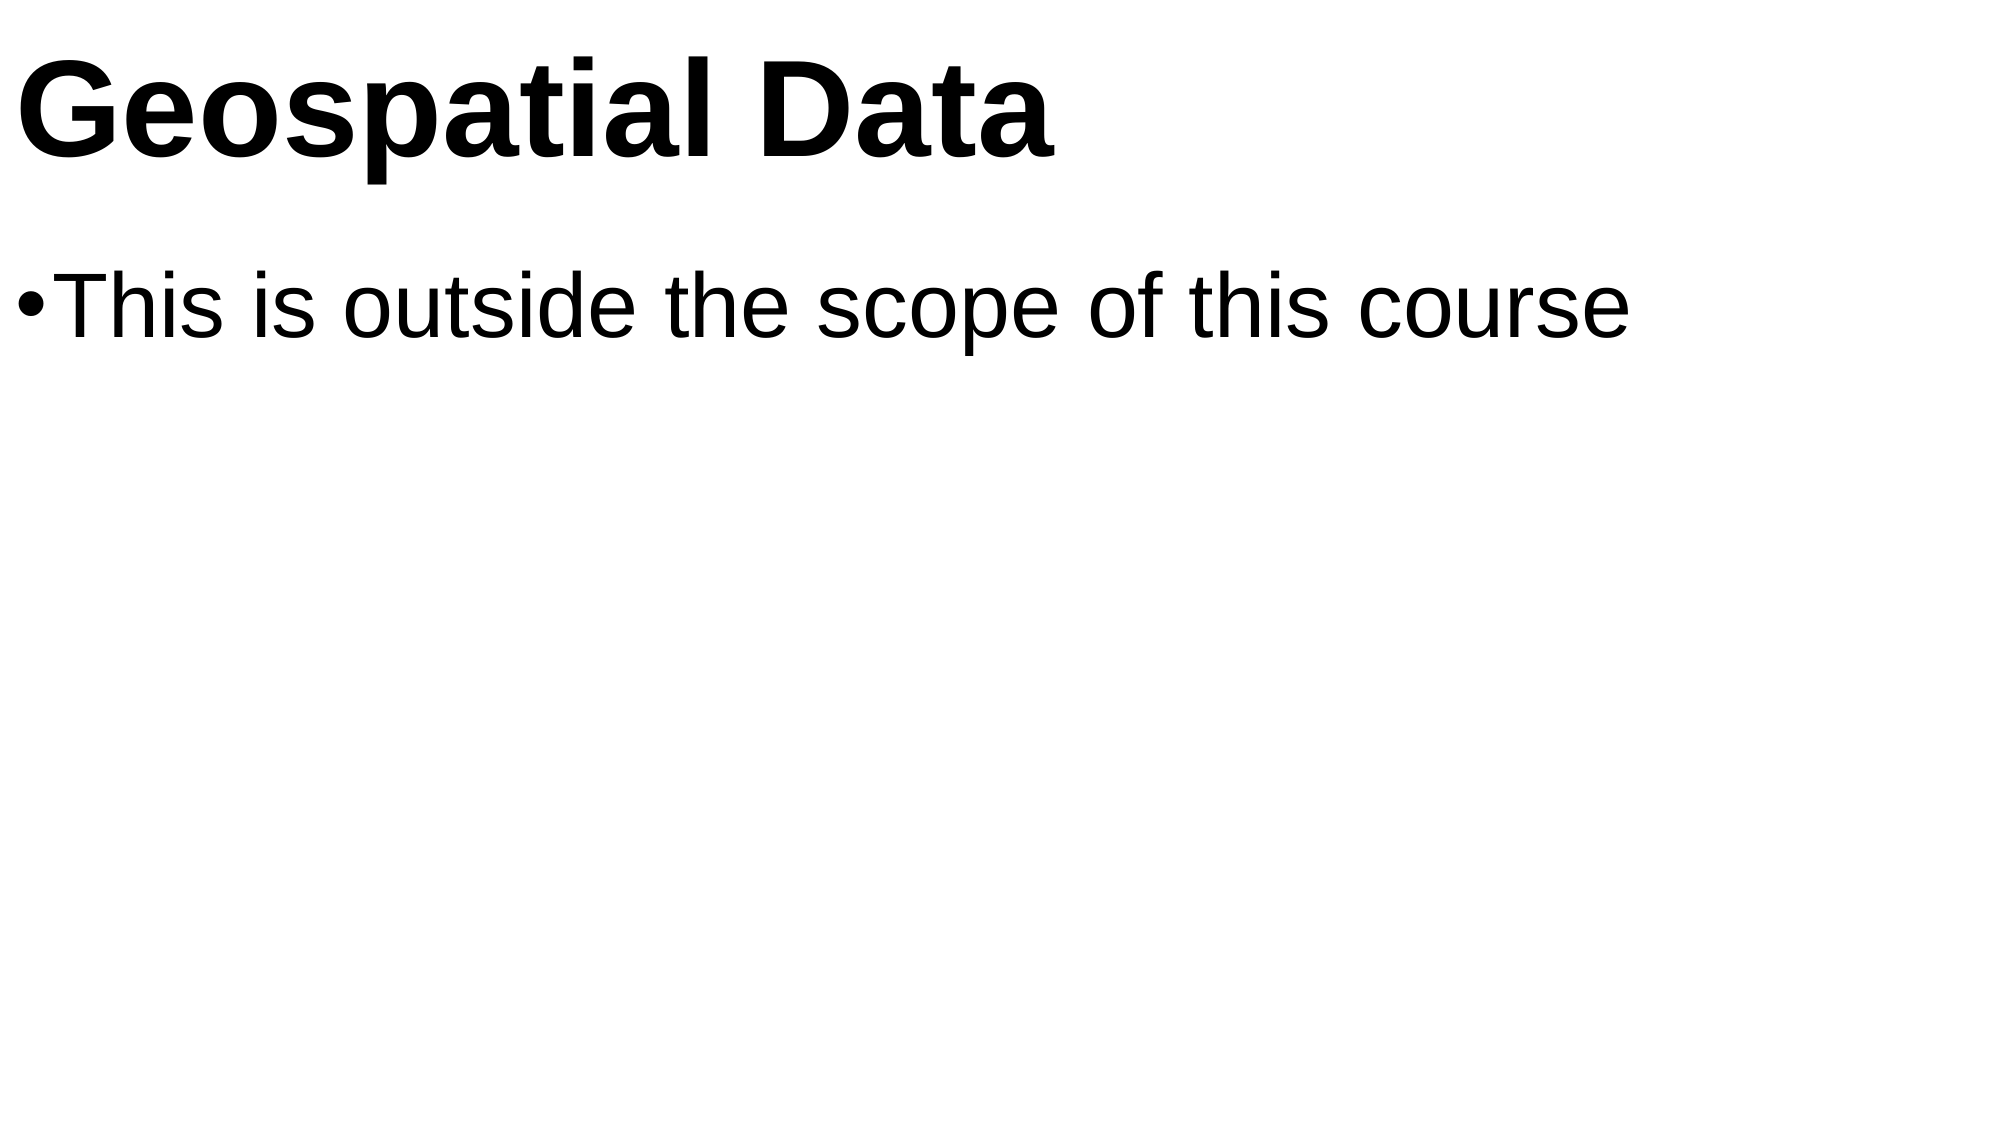

# Geospatial Data
This is outside the scope of this course